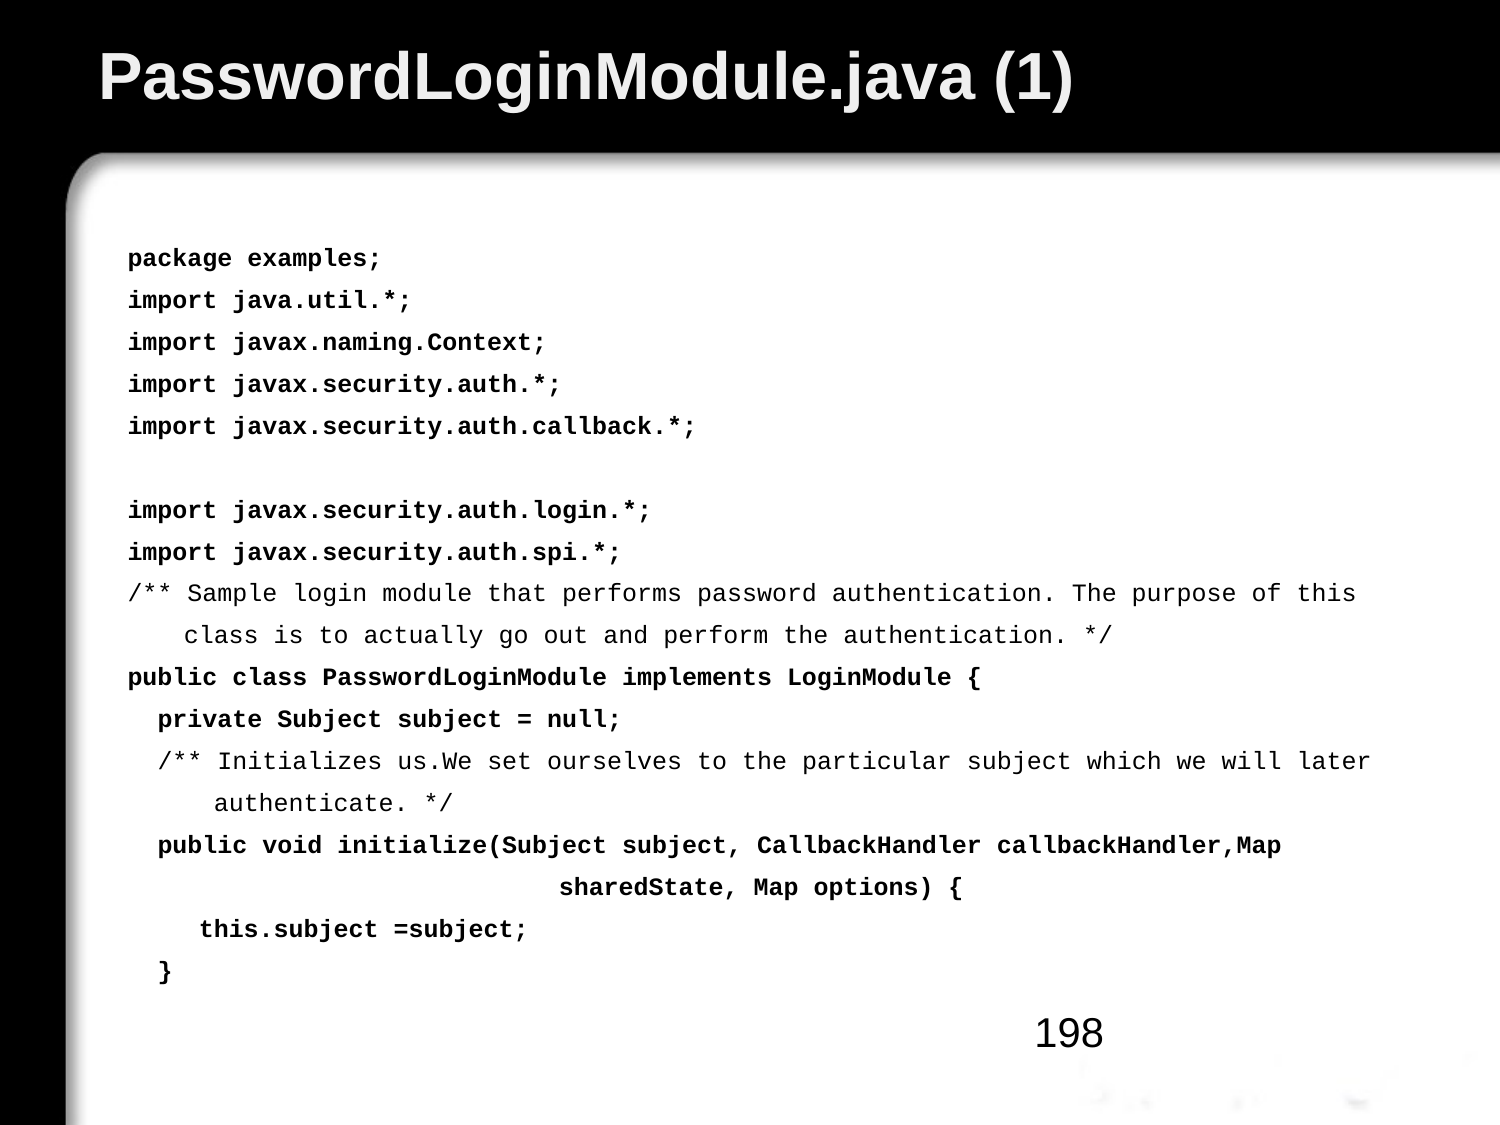

# PasswordLoginModule.java (1)
package examples;
import java.util.*;
import javax.naming.Context;
import javax.security.auth.*;
import javax.security.auth.callback.*;

import javax.security.auth.login.*;
import javax.security.auth.spi.*;
/** Sample login module that performs password authentication. The purpose of this
	class is to actually go out and perform the authentication. */
public class PasswordLoginModule implements LoginModule {
  private Subject subject = null;
  /** Initializes us.We set ourselves to the particular subject which we will later
	  authenticate. */
  public void initialize(Subject subject, CallbackHandler callbackHandler,Map
			     sharedState, Map options) {
	 this.subject =subject;
  }